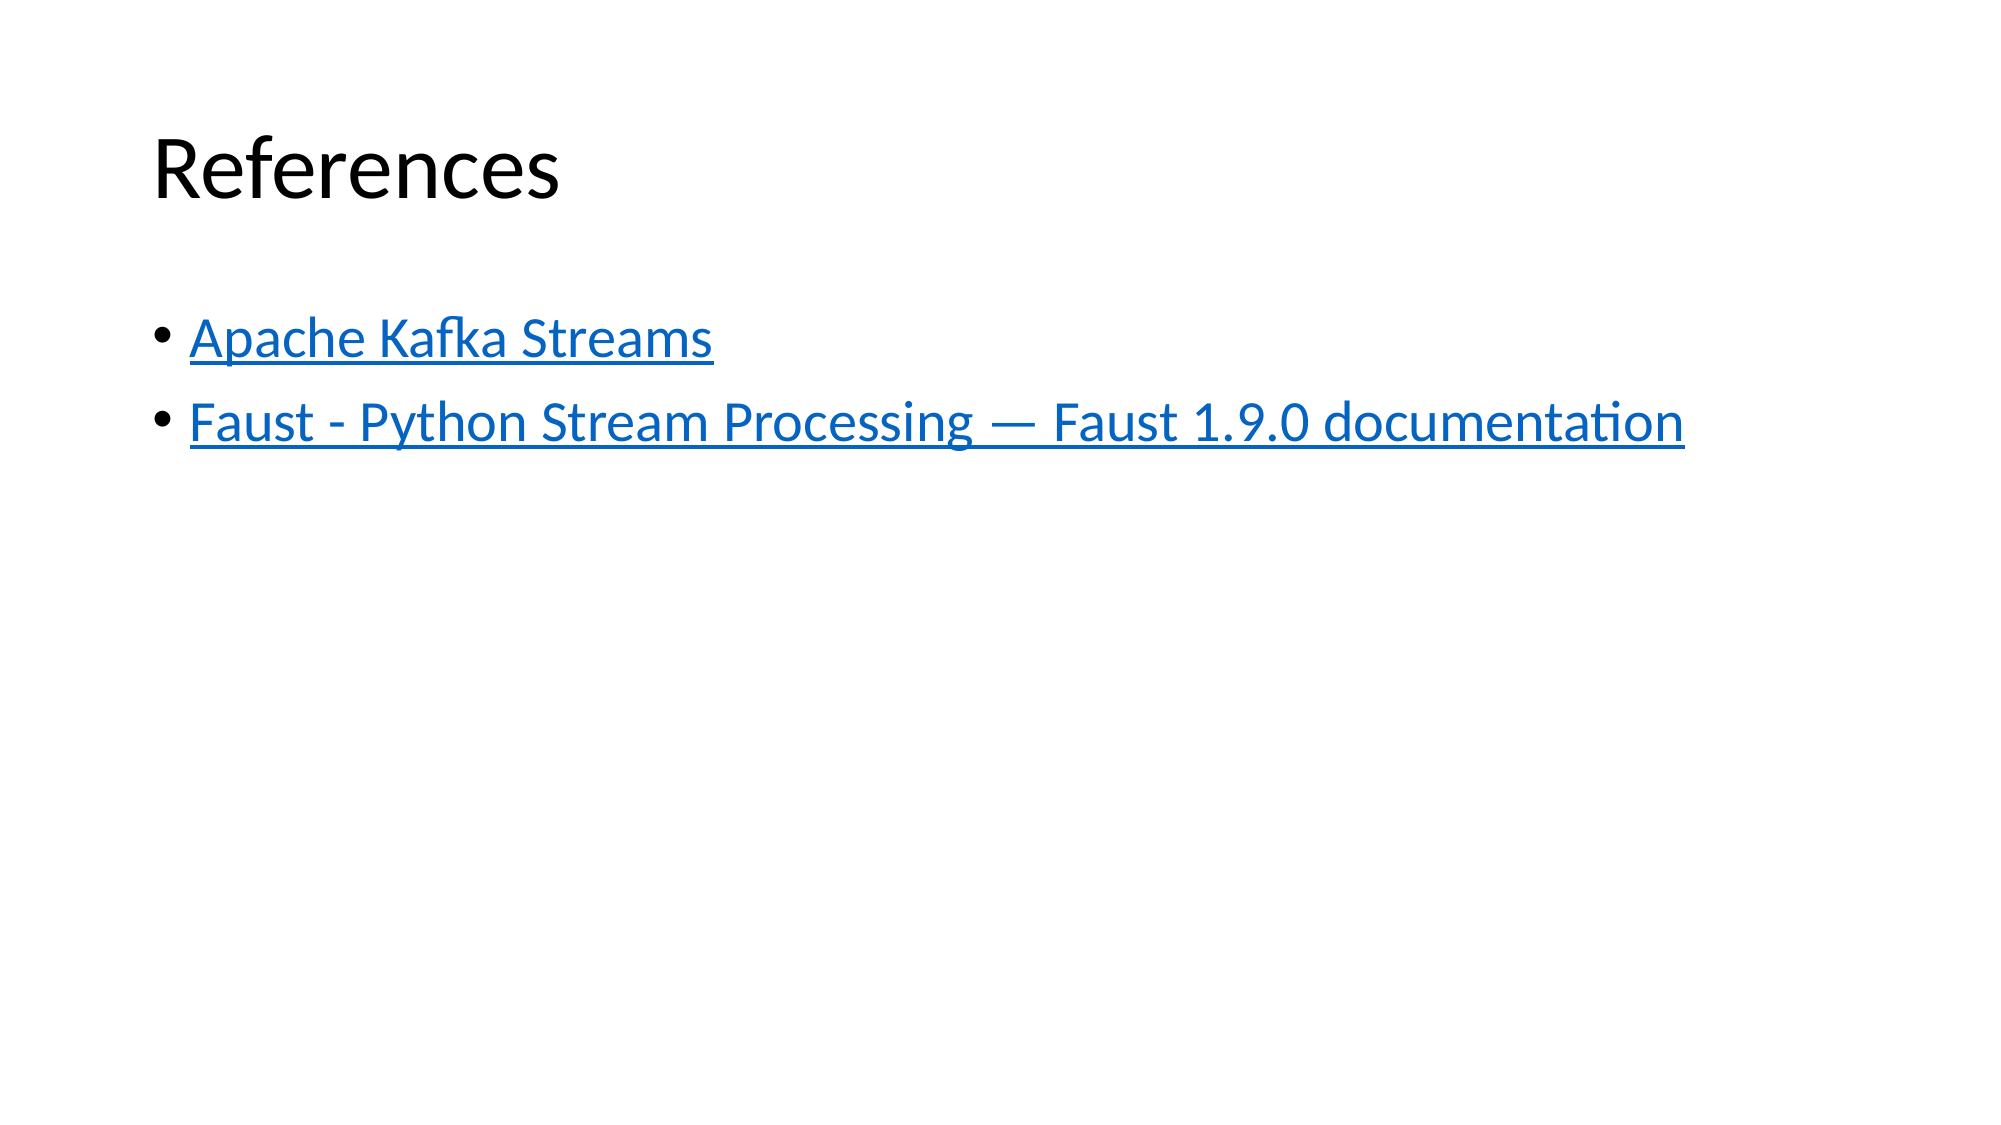

# References
Apache Kafka Streams
Faust - Python Stream Processing — Faust 1.9.0 documentation